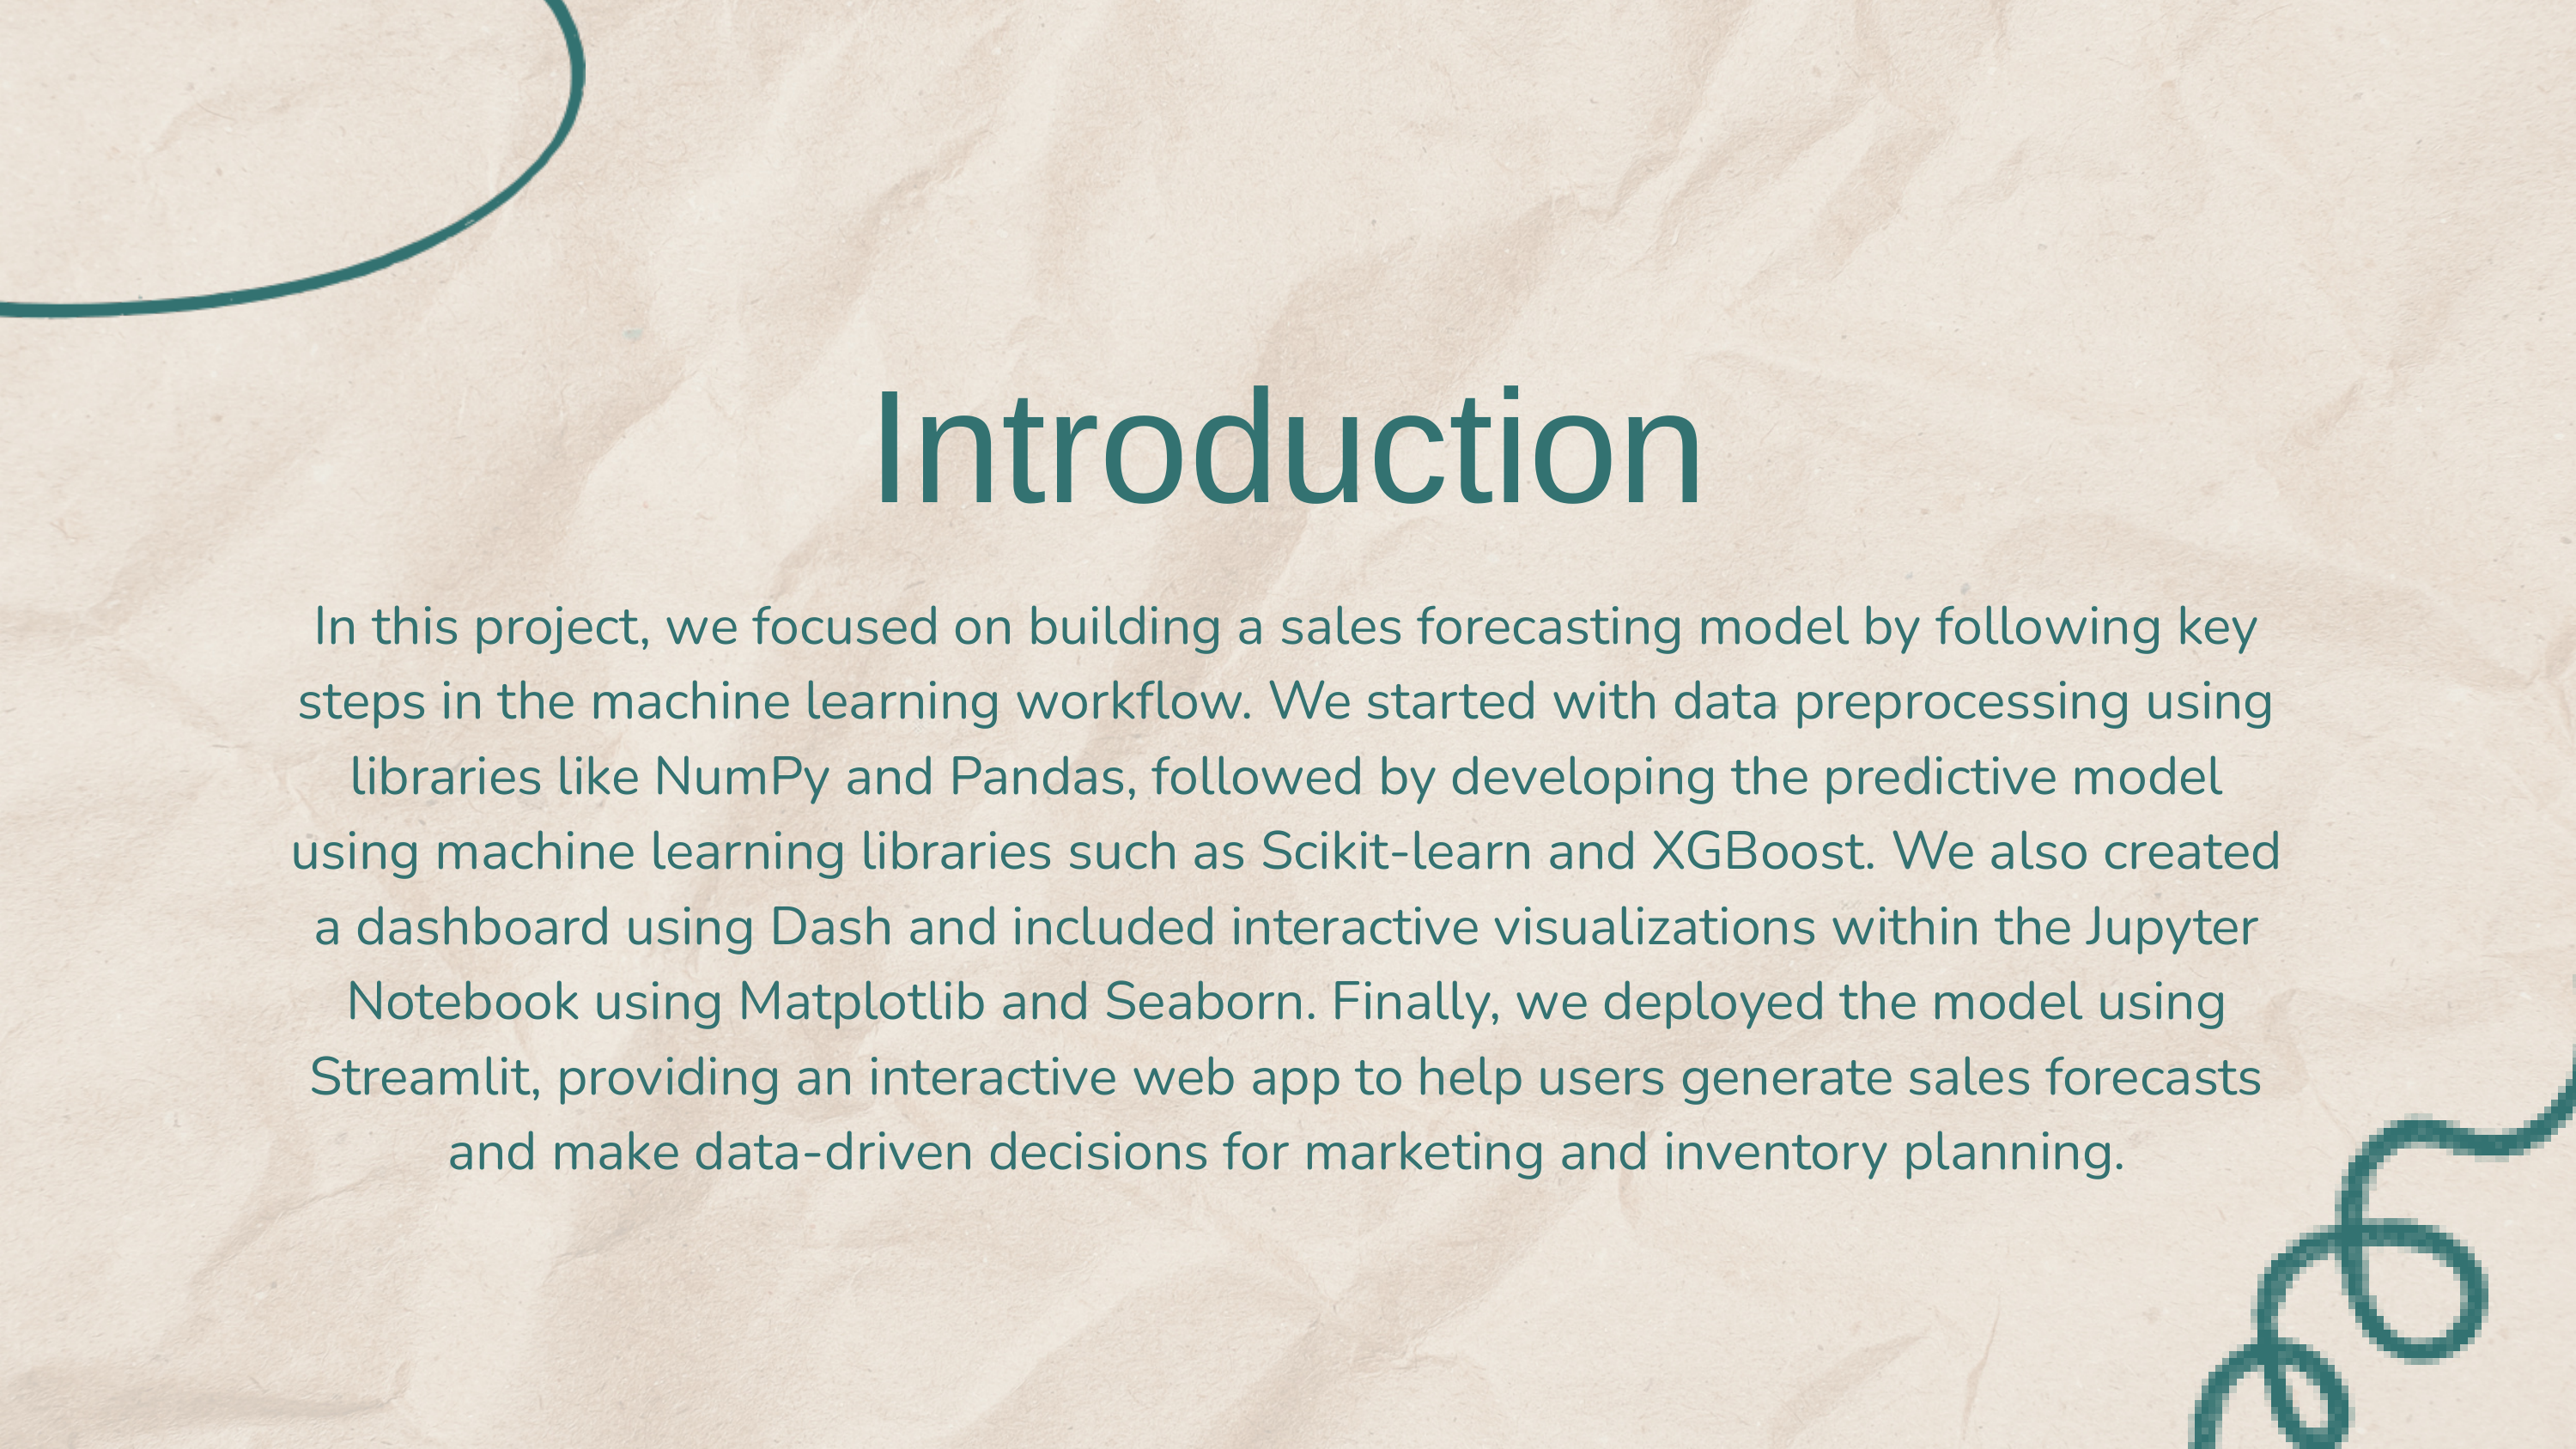

Introduction
In this project, we focused on building a sales forecasting model by following key steps in the machine learning workflow. We started with data preprocessing using libraries like NumPy and Pandas, followed by developing the predictive model using machine learning libraries such as Scikit-learn and XGBoost. We also created a dashboard using Dash and included interactive visualizations within the Jupyter Notebook using Matplotlib and Seaborn. Finally, we deployed the model using Streamlit, providing an interactive web app to help users generate sales forecasts and make data-driven decisions for marketing and inventory planning.